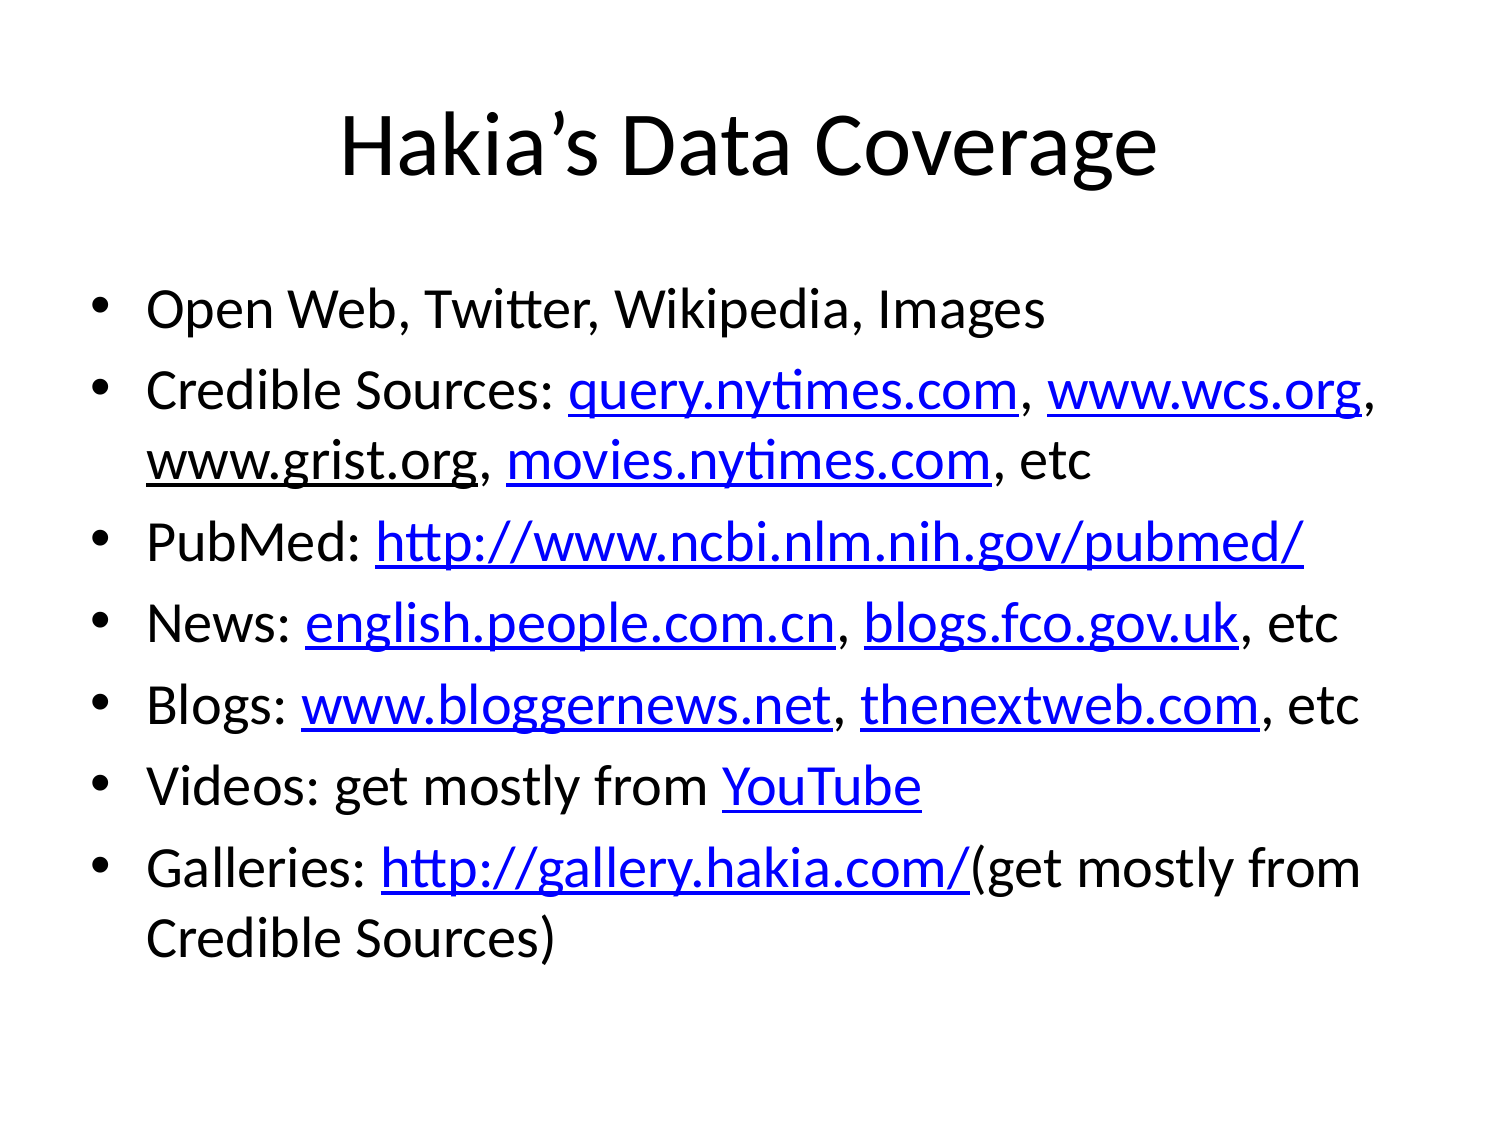

# Hakia’s Data Coverage
Open Web, Twitter, Wikipedia, Images
Credible Sources: query.nytimes.com, www.wcs.org, www.grist.org, movies.nytimes.com, etc
PubMed: http://www.ncbi.nlm.nih.gov/pubmed/
News: english.people.com.cn, blogs.fco.gov.uk, etc
Blogs: www.bloggernews.net, thenextweb.com, etc
Videos: get mostly from YouTube
Galleries: http://gallery.hakia.com/(get mostly from Credible Sources)